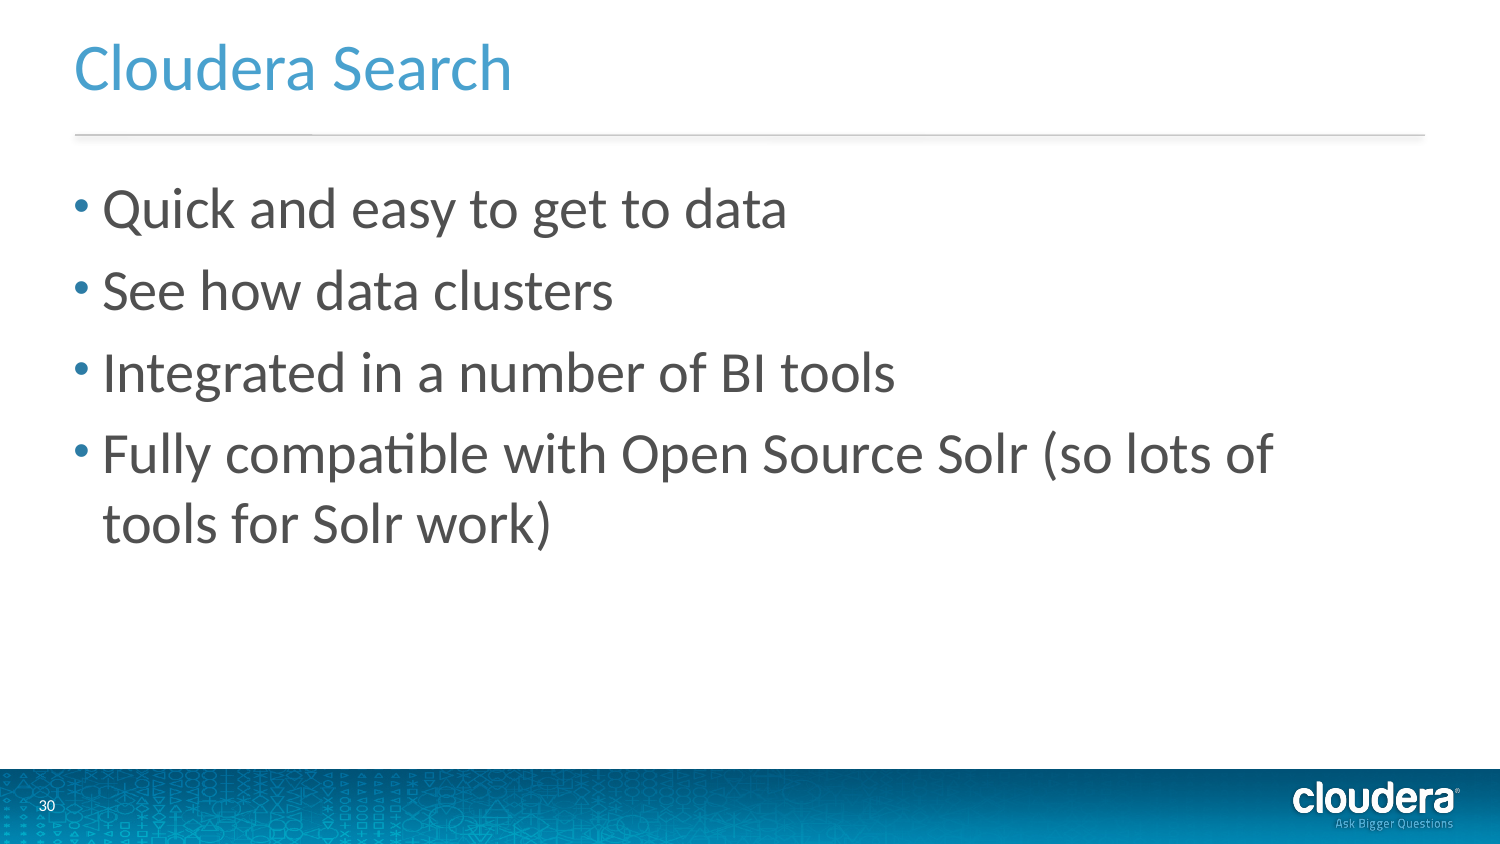

# Cloudera Search
Quick and easy to get to data
See how data clusters
Integrated in a number of BI tools
Fully compatible with Open Source Solr (so lots of tools for Solr work)